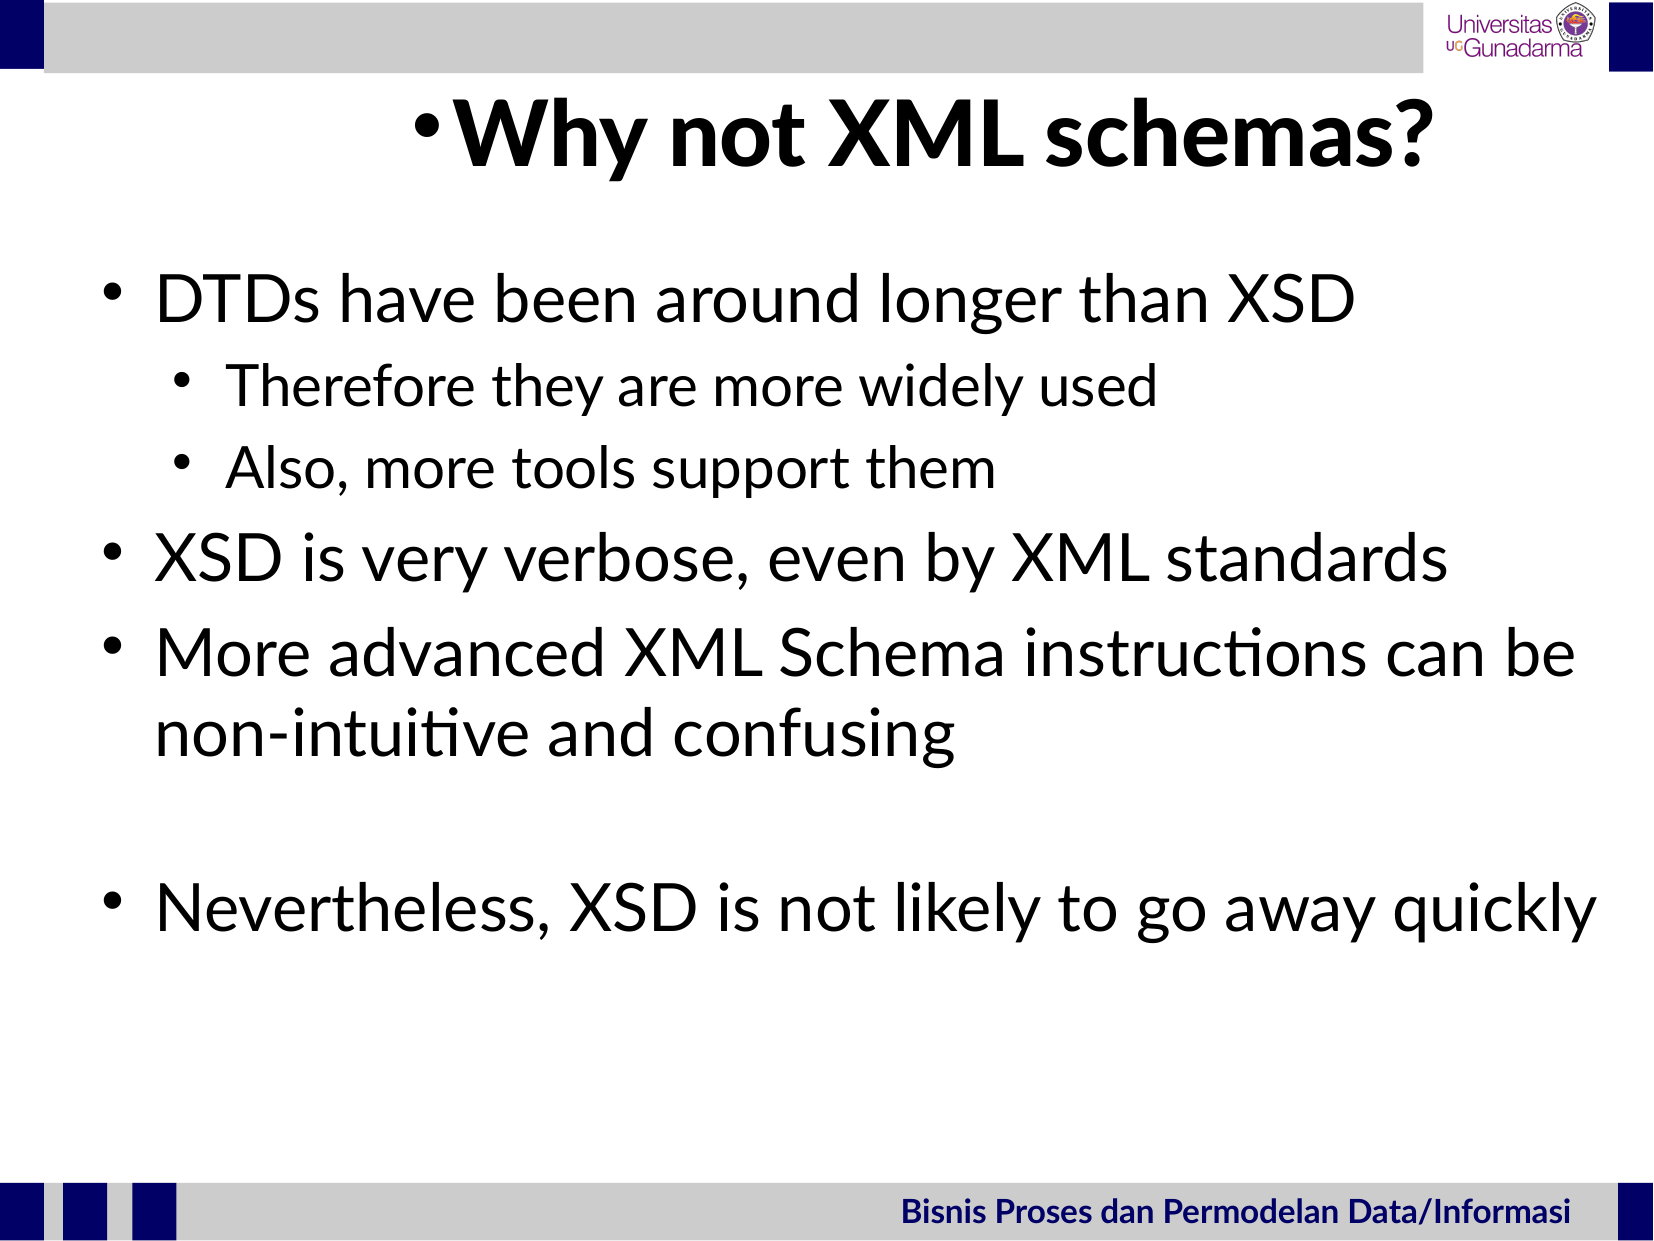

Why not XML schemas?
DTDs have been around longer than XSD
Therefore they are more widely used
Also, more tools support them
XSD is very verbose, even by XML standards
More advanced XML Schema instructions can be non-intuitive and confusing
Nevertheless, XSD is not likely to go away quickly